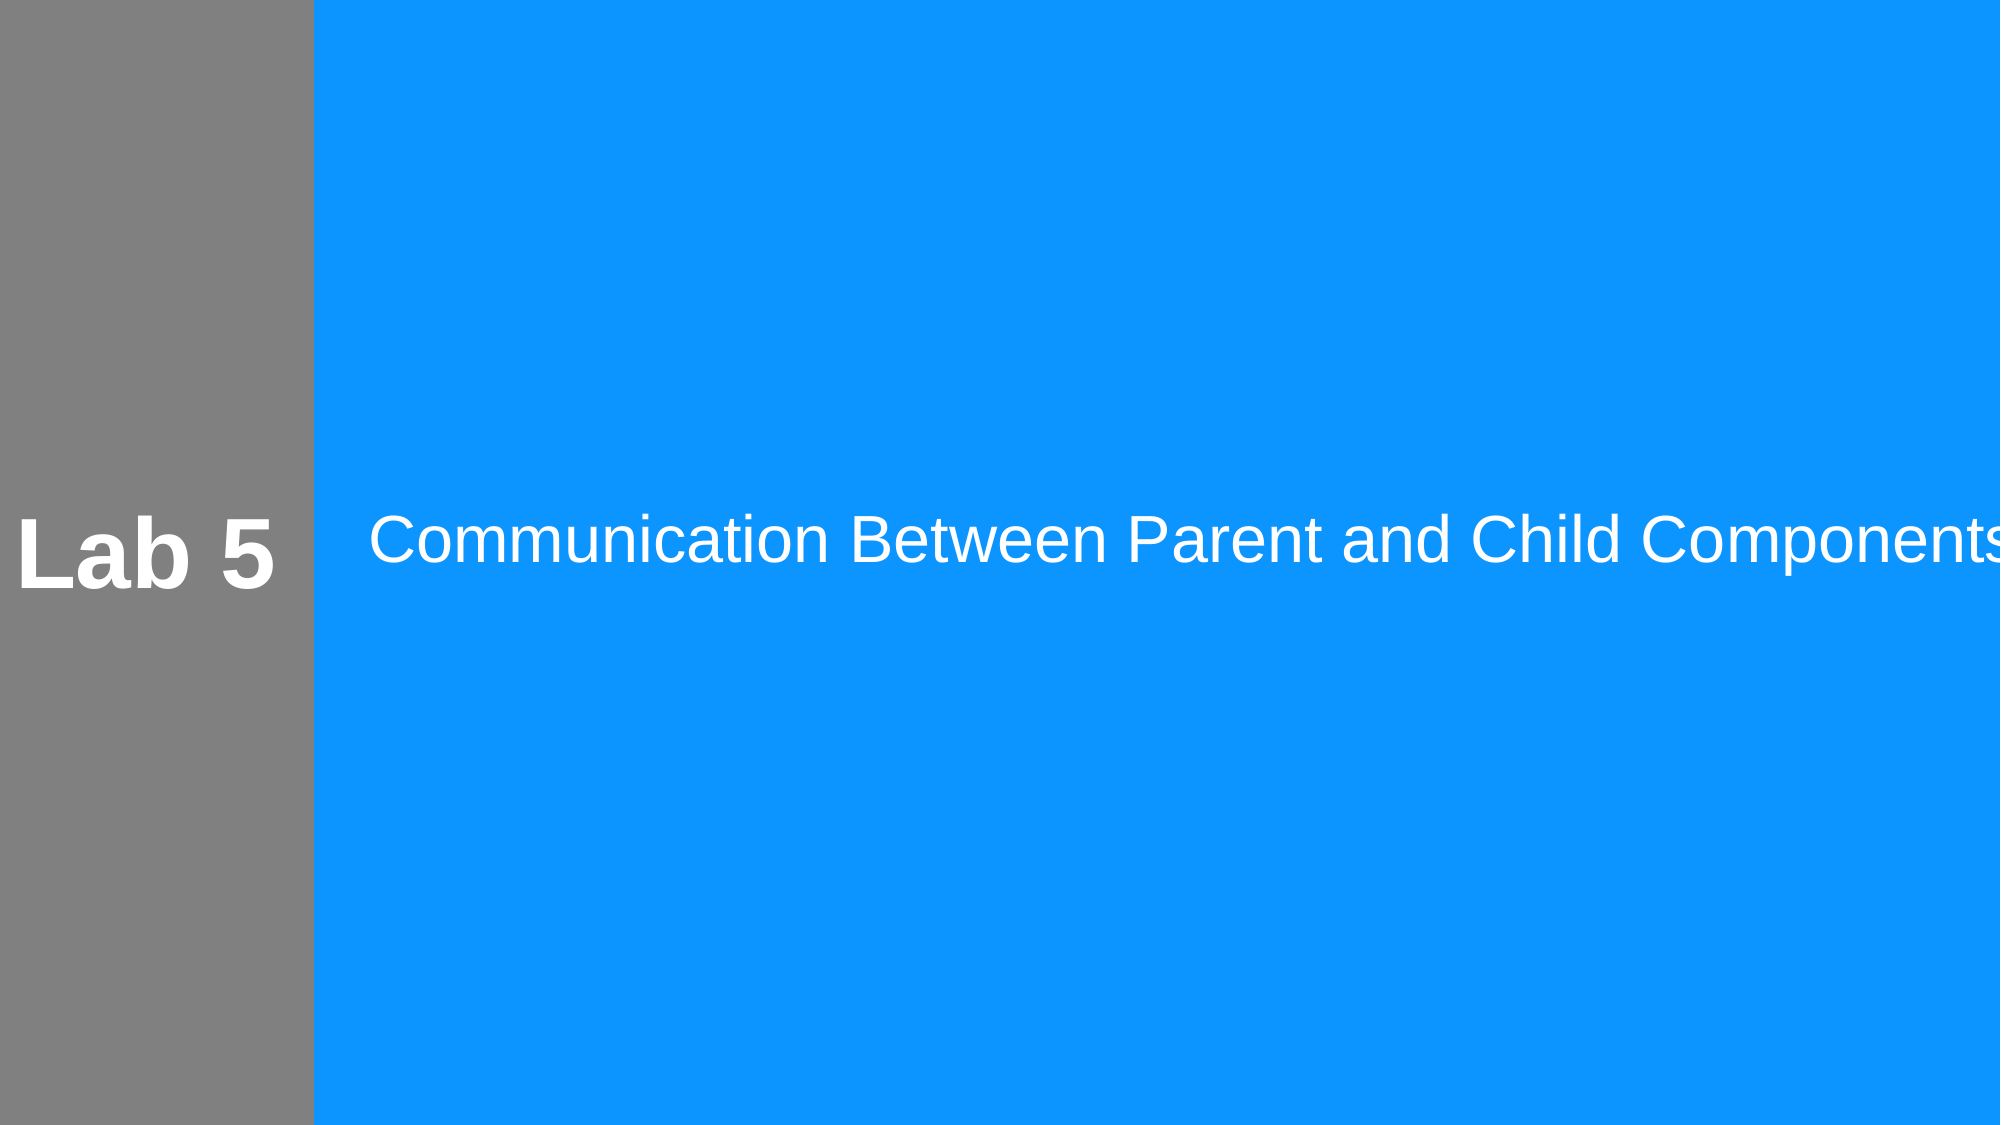

# Lab 5

Communication Between Parent and Child Components